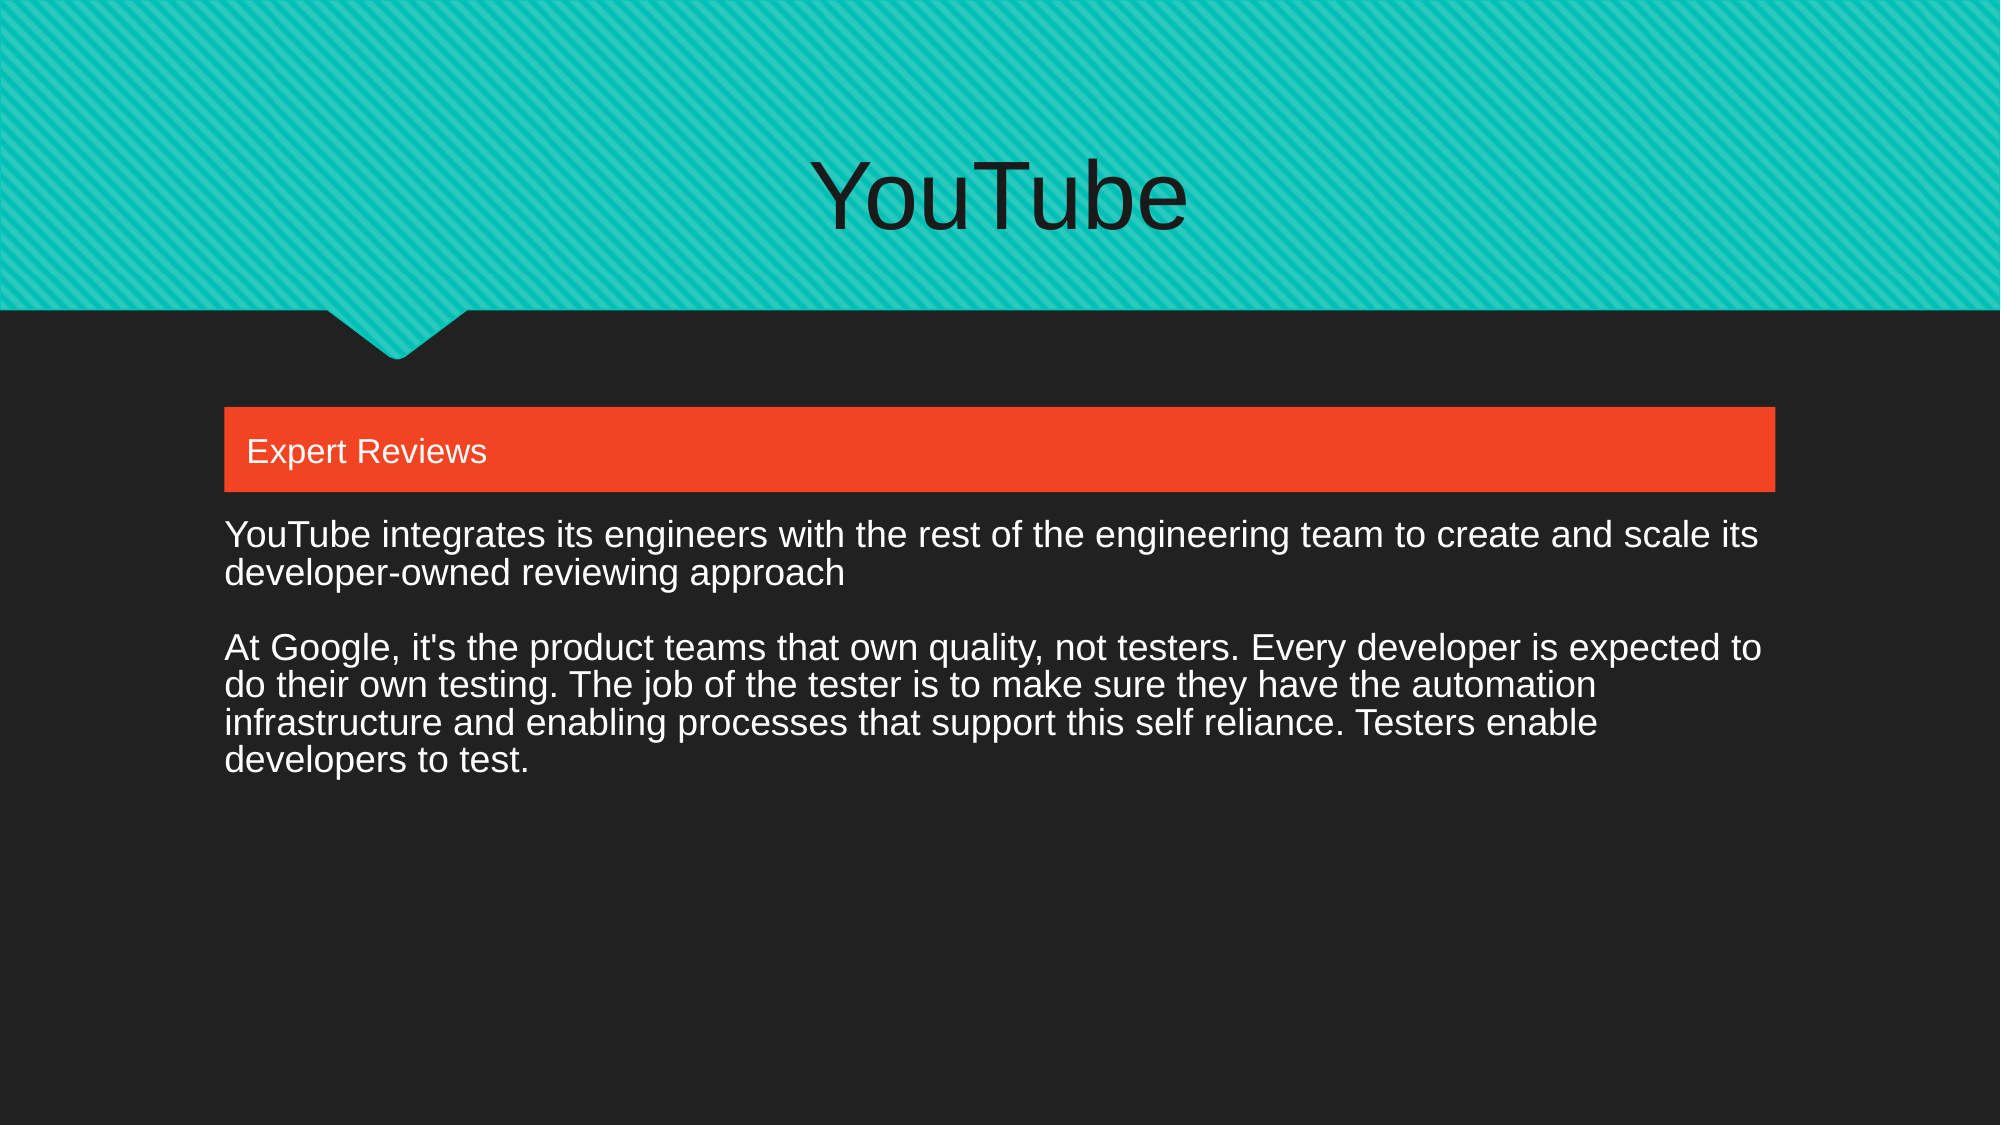

YouTube

Expert Reviews

YouTube integrates its engineers with the rest of the engineering team to create and scale its developer-owned reviewing approach

At Google, it's the product teams that own quality, not testers. Every developer is expected to do their own testing. The job of the tester is to make sure they have the automation infrastructure and enabling processes that support this self reliance. Testers enable developers to test.